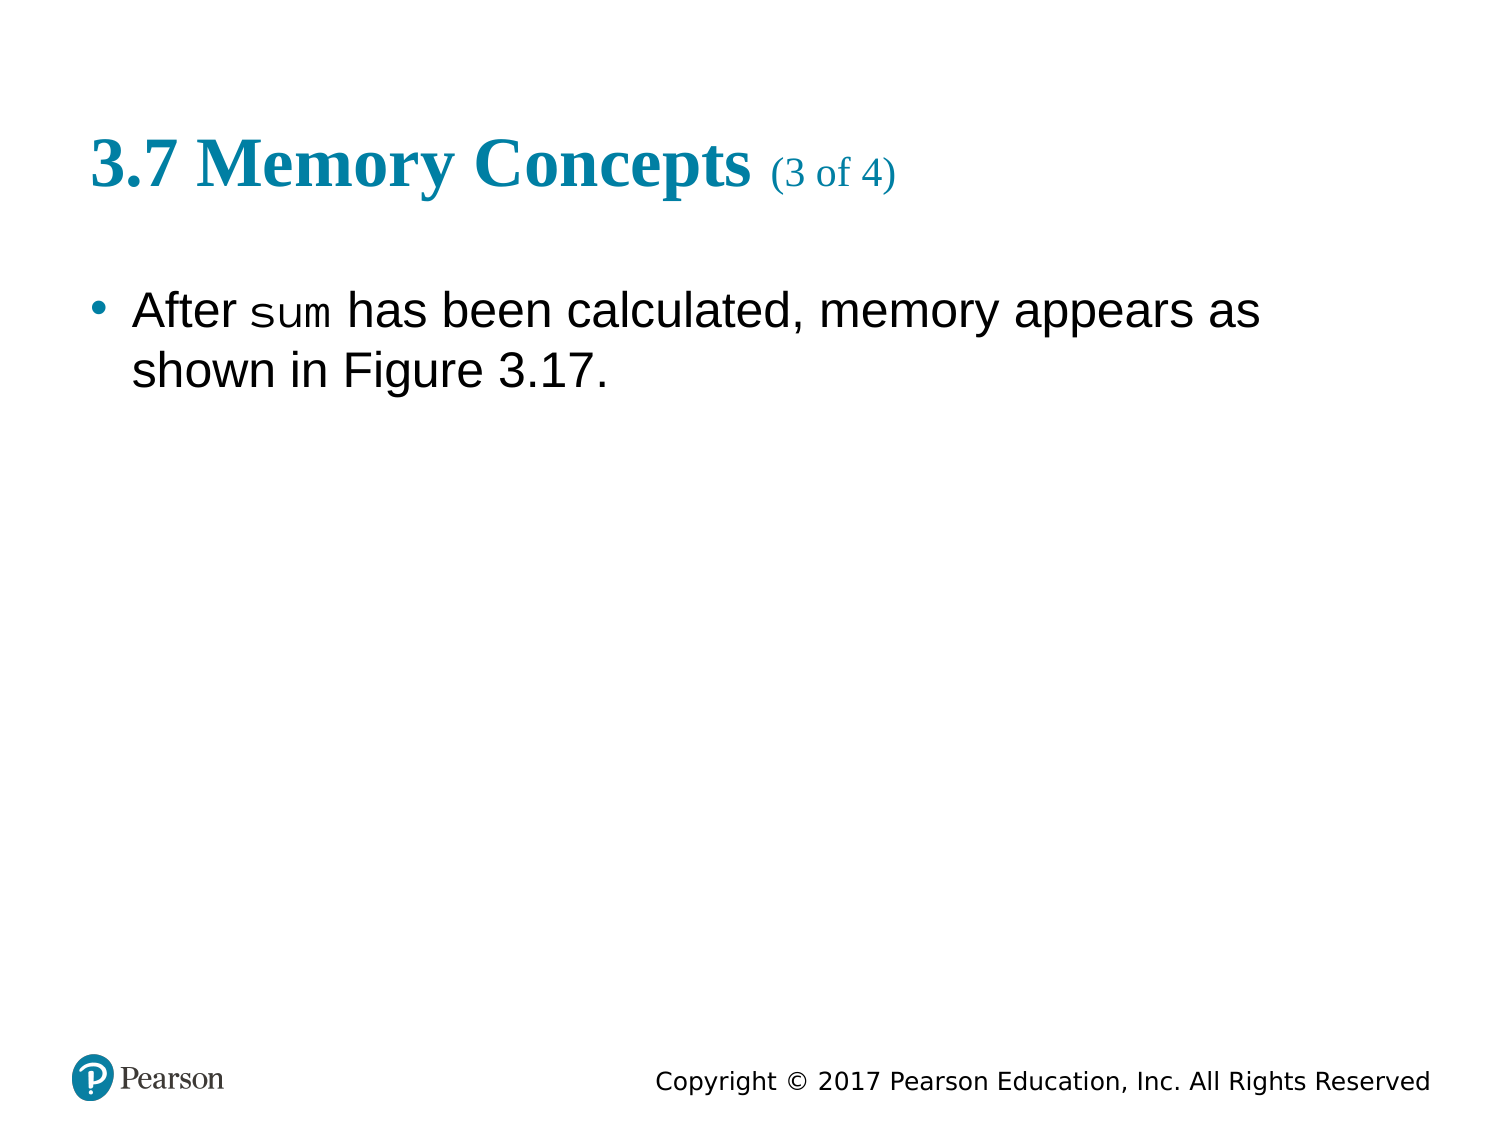

# 3.7 Memory Concepts (3 of 4)
After sum has been calculated, memory appears as shown in Figure 3.17.